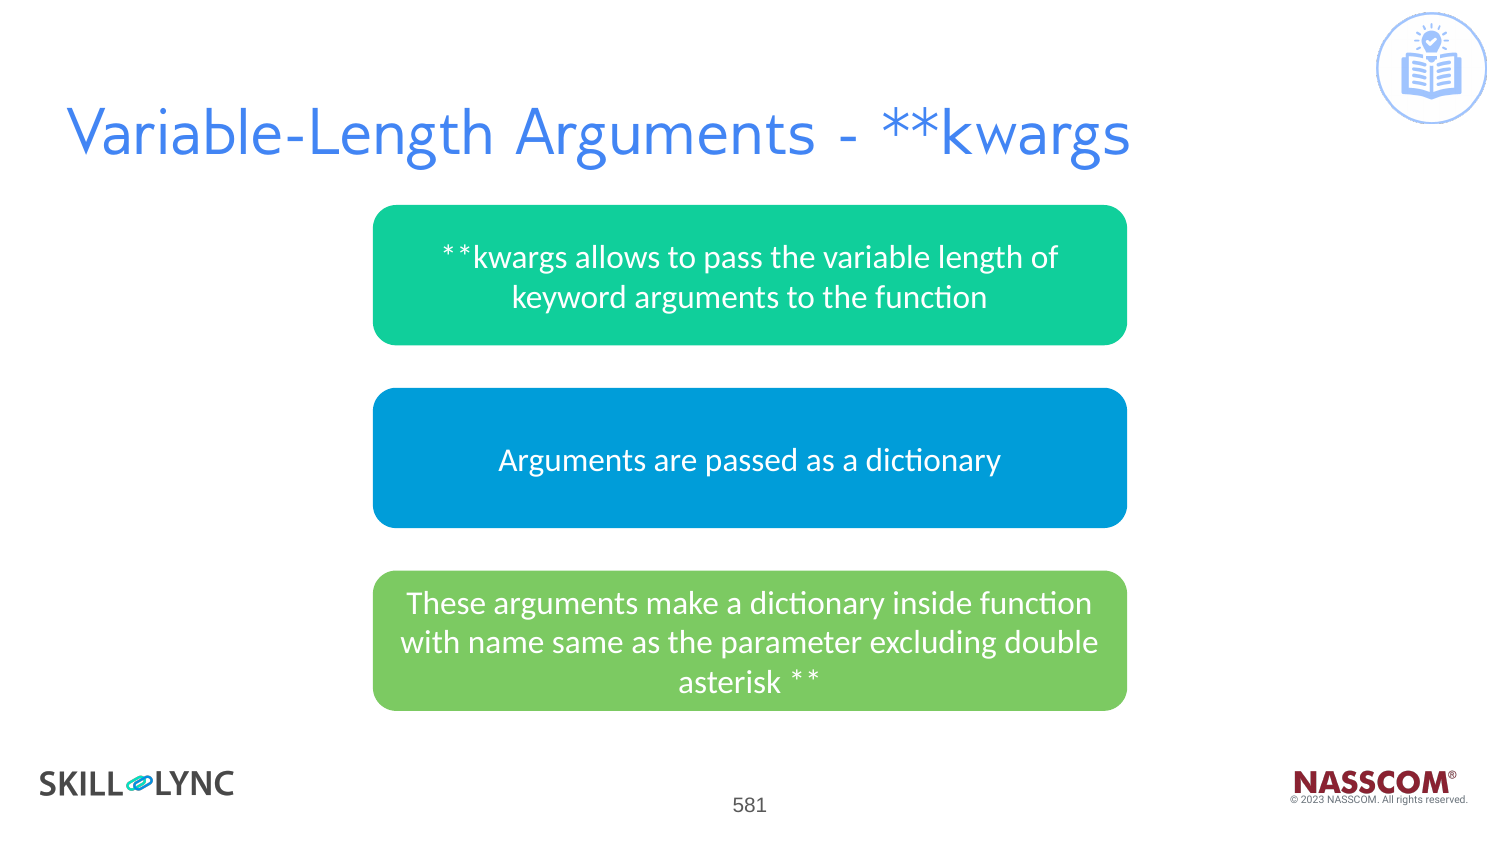

# Variable-Length Arguments - **kwargs
**kwargs allows to pass the variable length of keyword arguments to the function
Arguments are passed as a dictionary
These arguments make a dictionary inside function with name same as the parameter excluding double asterisk **
581